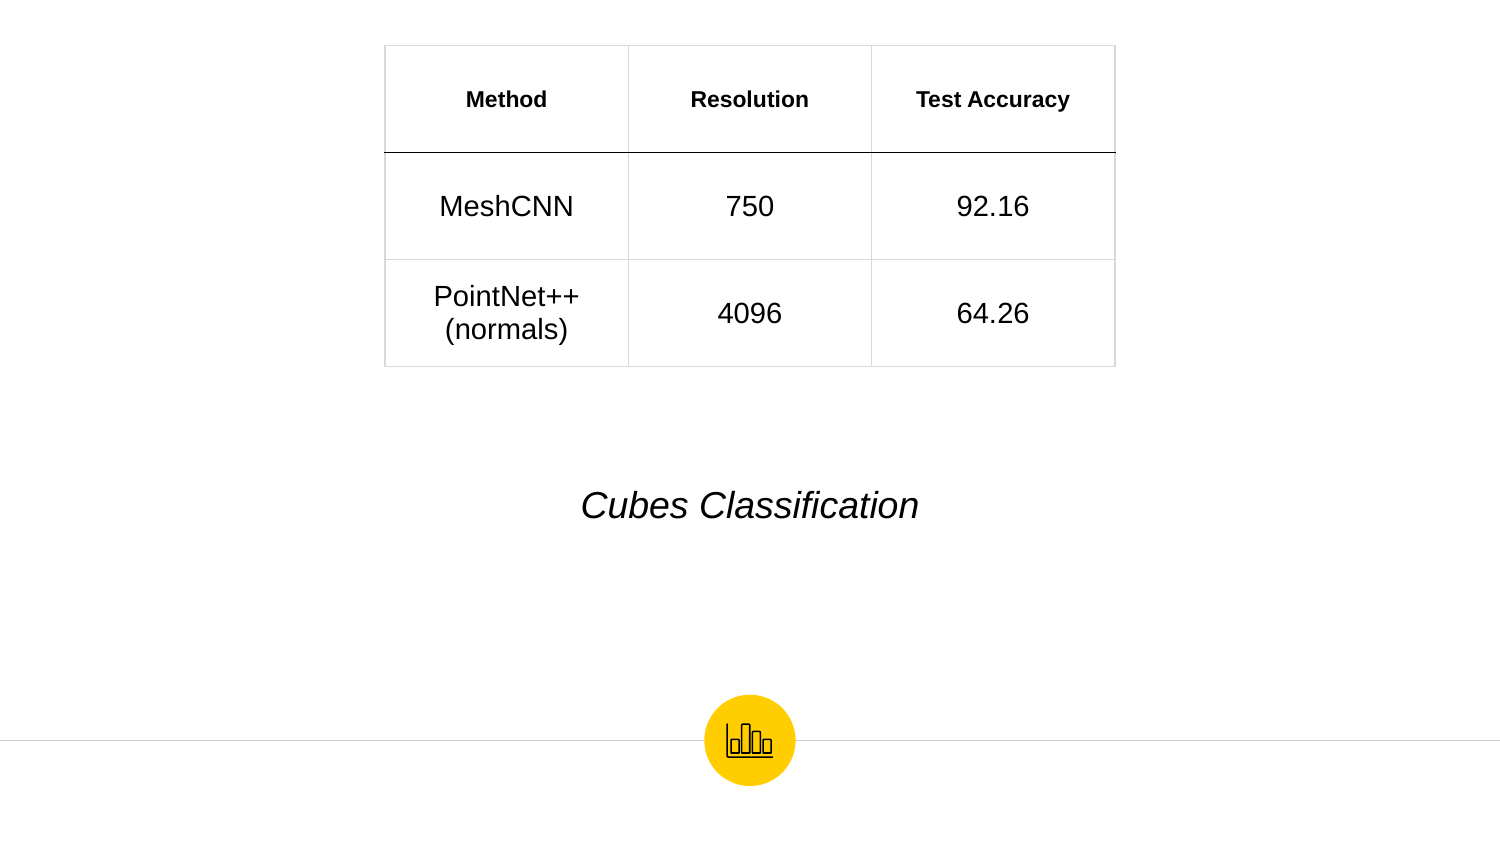

| Method | Resolution | Test Accuracy |
| --- | --- | --- |
| MeshCNN | 750 | 92.16 |
| PointNet++ (normals) | 4096 | 64.26 |
Cubes Classification